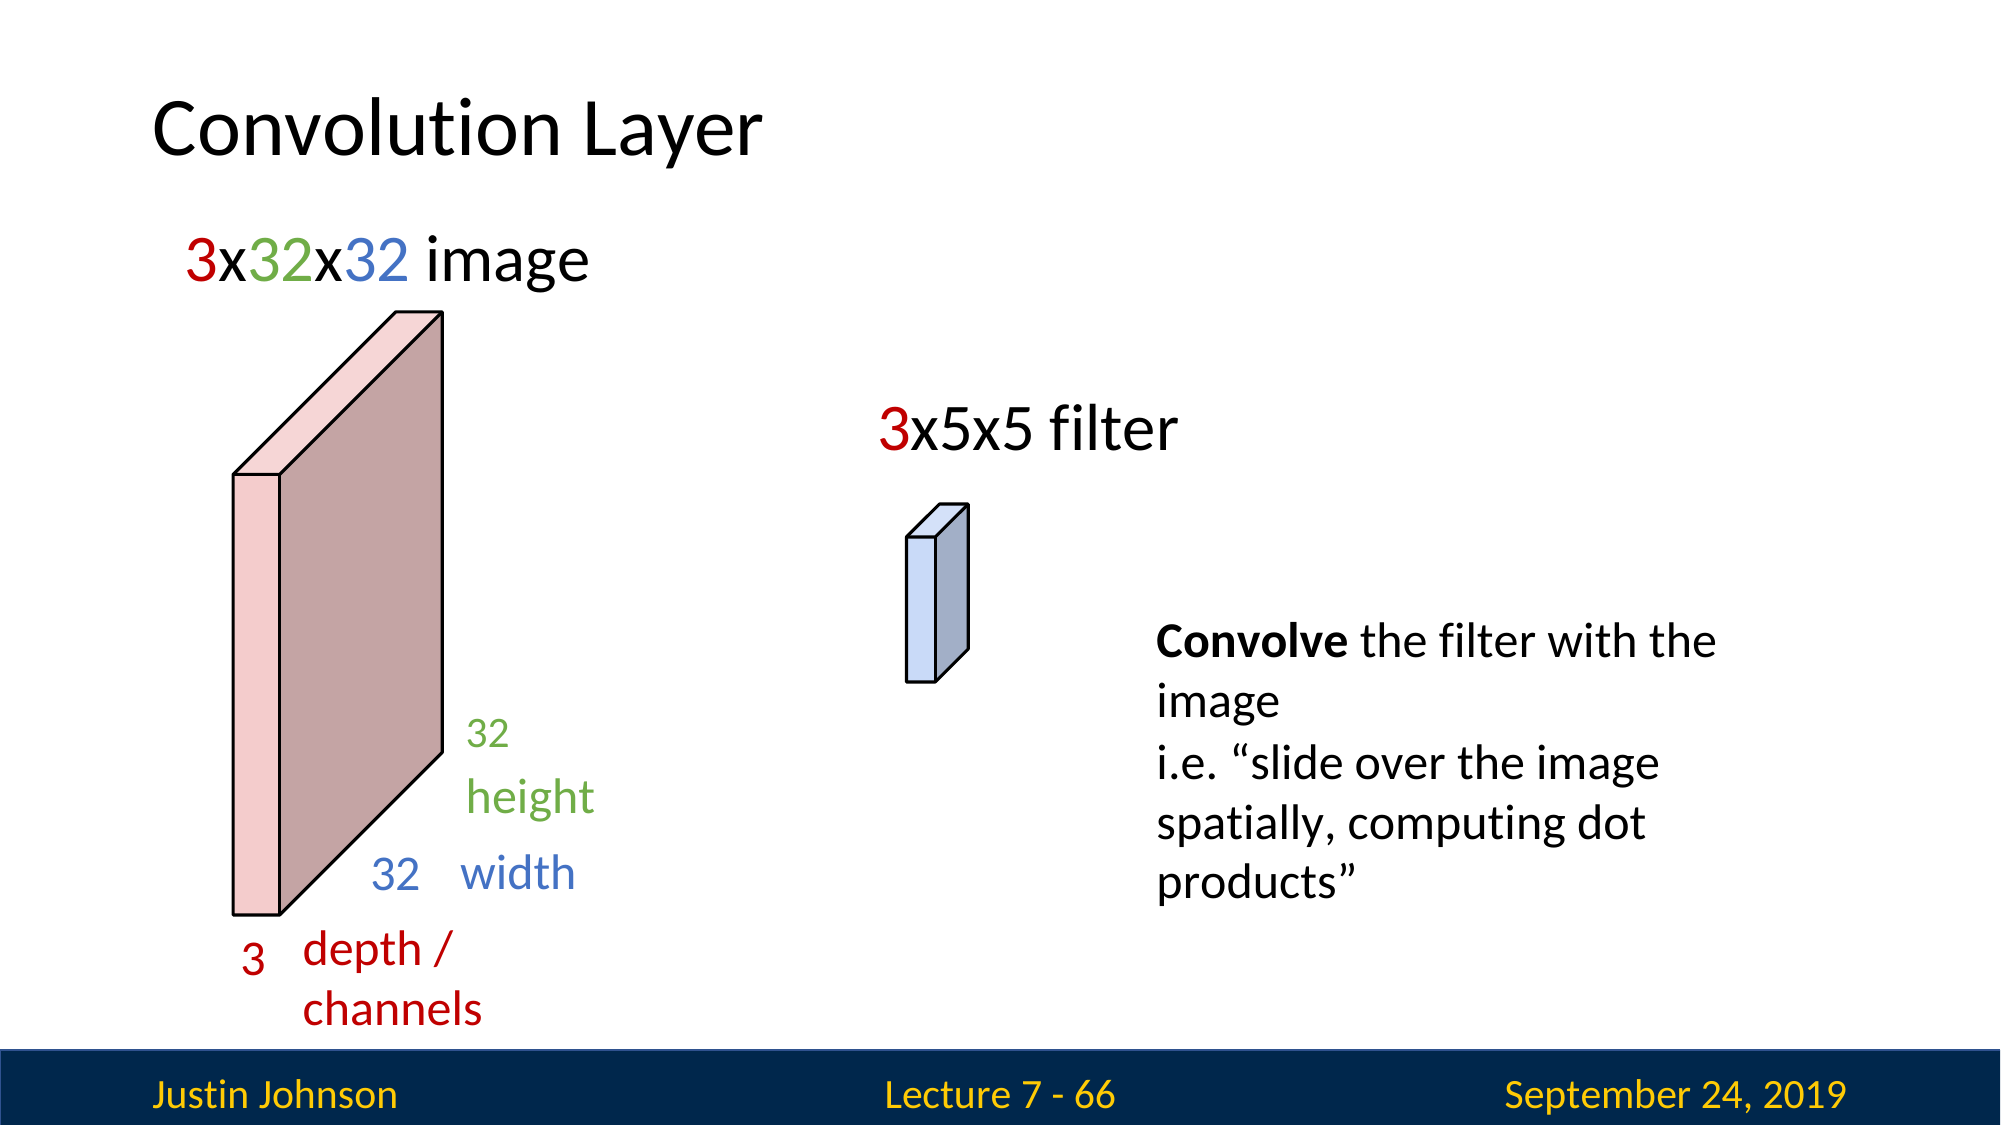

# Convolution Layer
3x32x32 image

3x5x5 filter

Convolve the filter with the image
i.e. “slide over the image spatially, computing dot products”
32	height
width
32
depth /
3
channels
Justin Johnson
September 24, 2019
Lecture 7 - 66